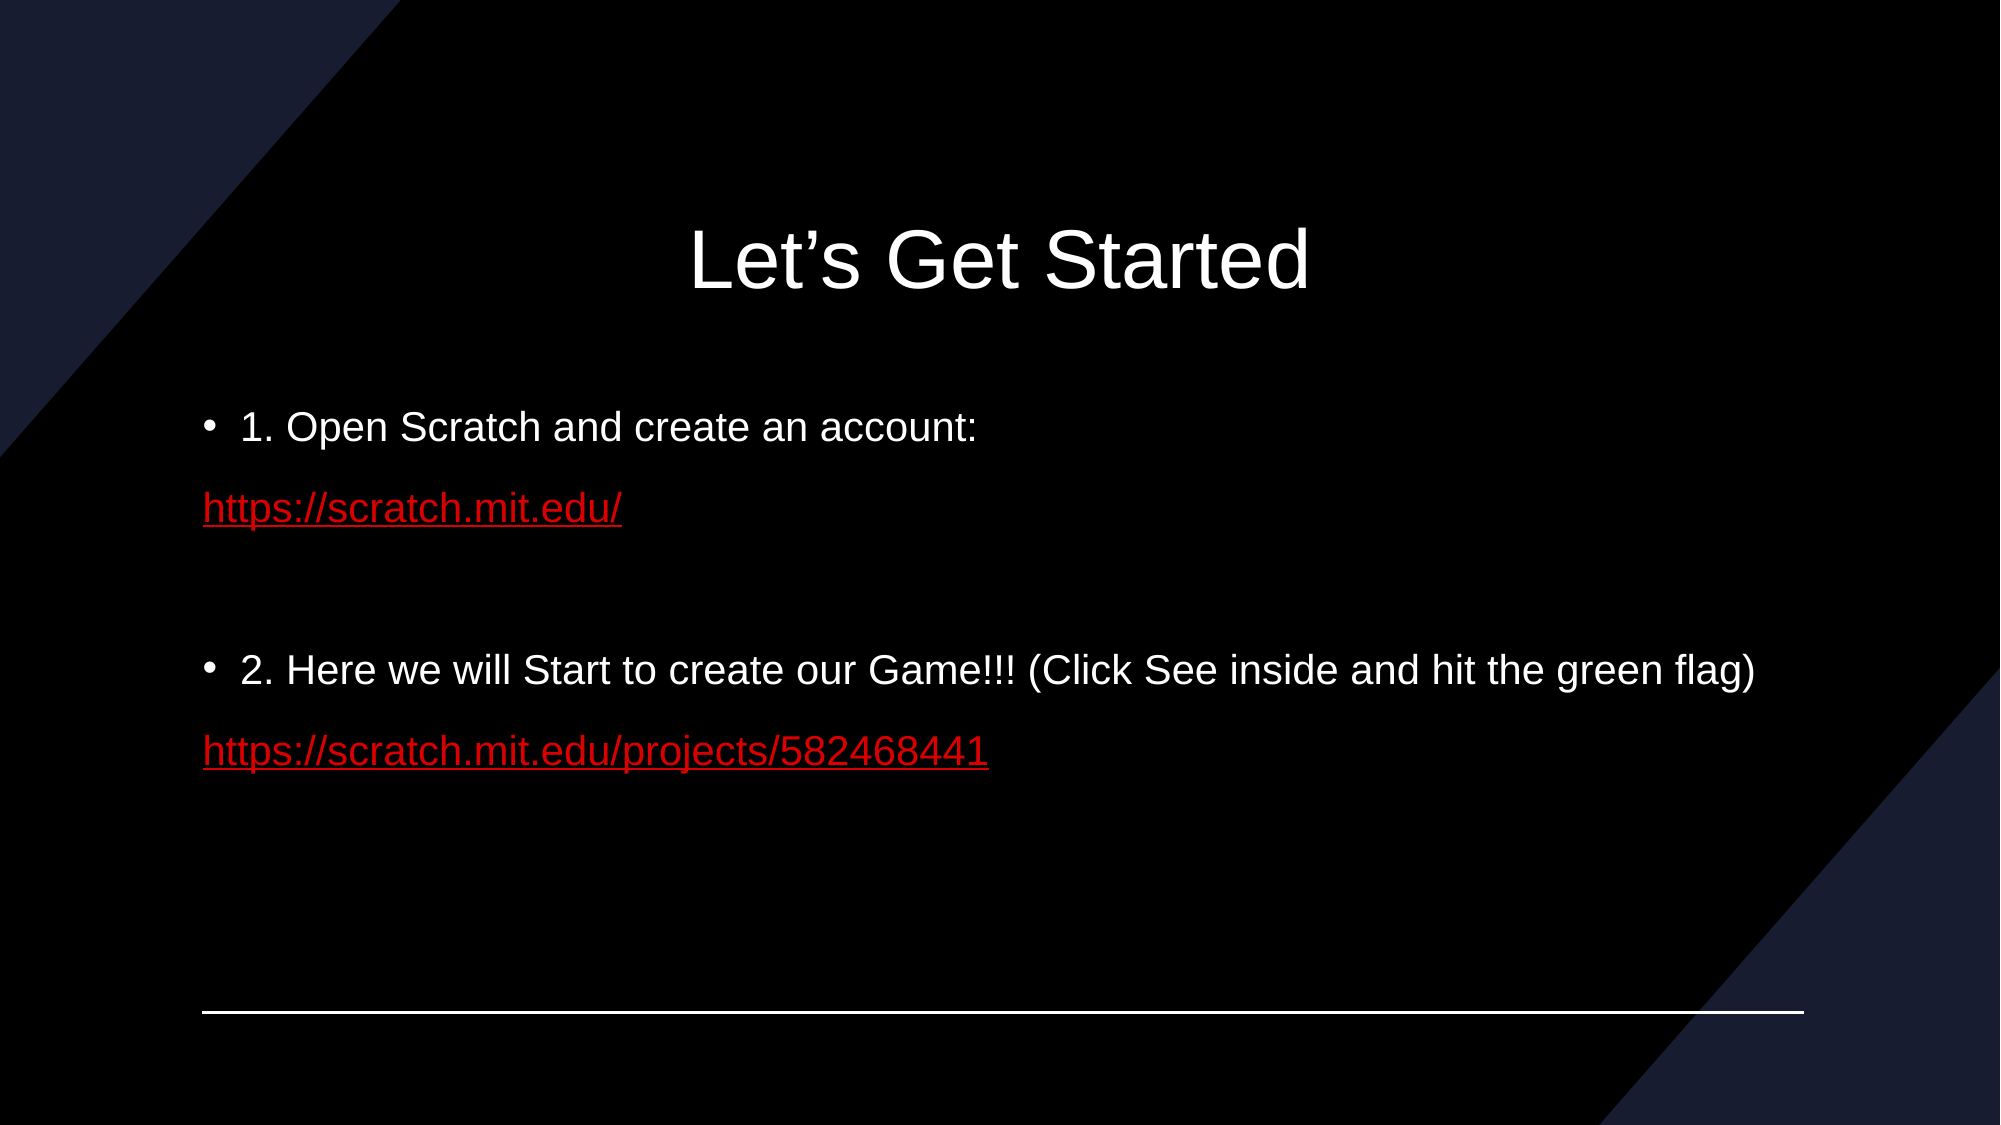

# Let’s Get Started
1. Open Scratch and create an account:
https://scratch.mit.edu/

2. Here we will Start to create our Game!!! (Click See inside and hit the green flag)
https://scratch.mit.edu/projects/582468441